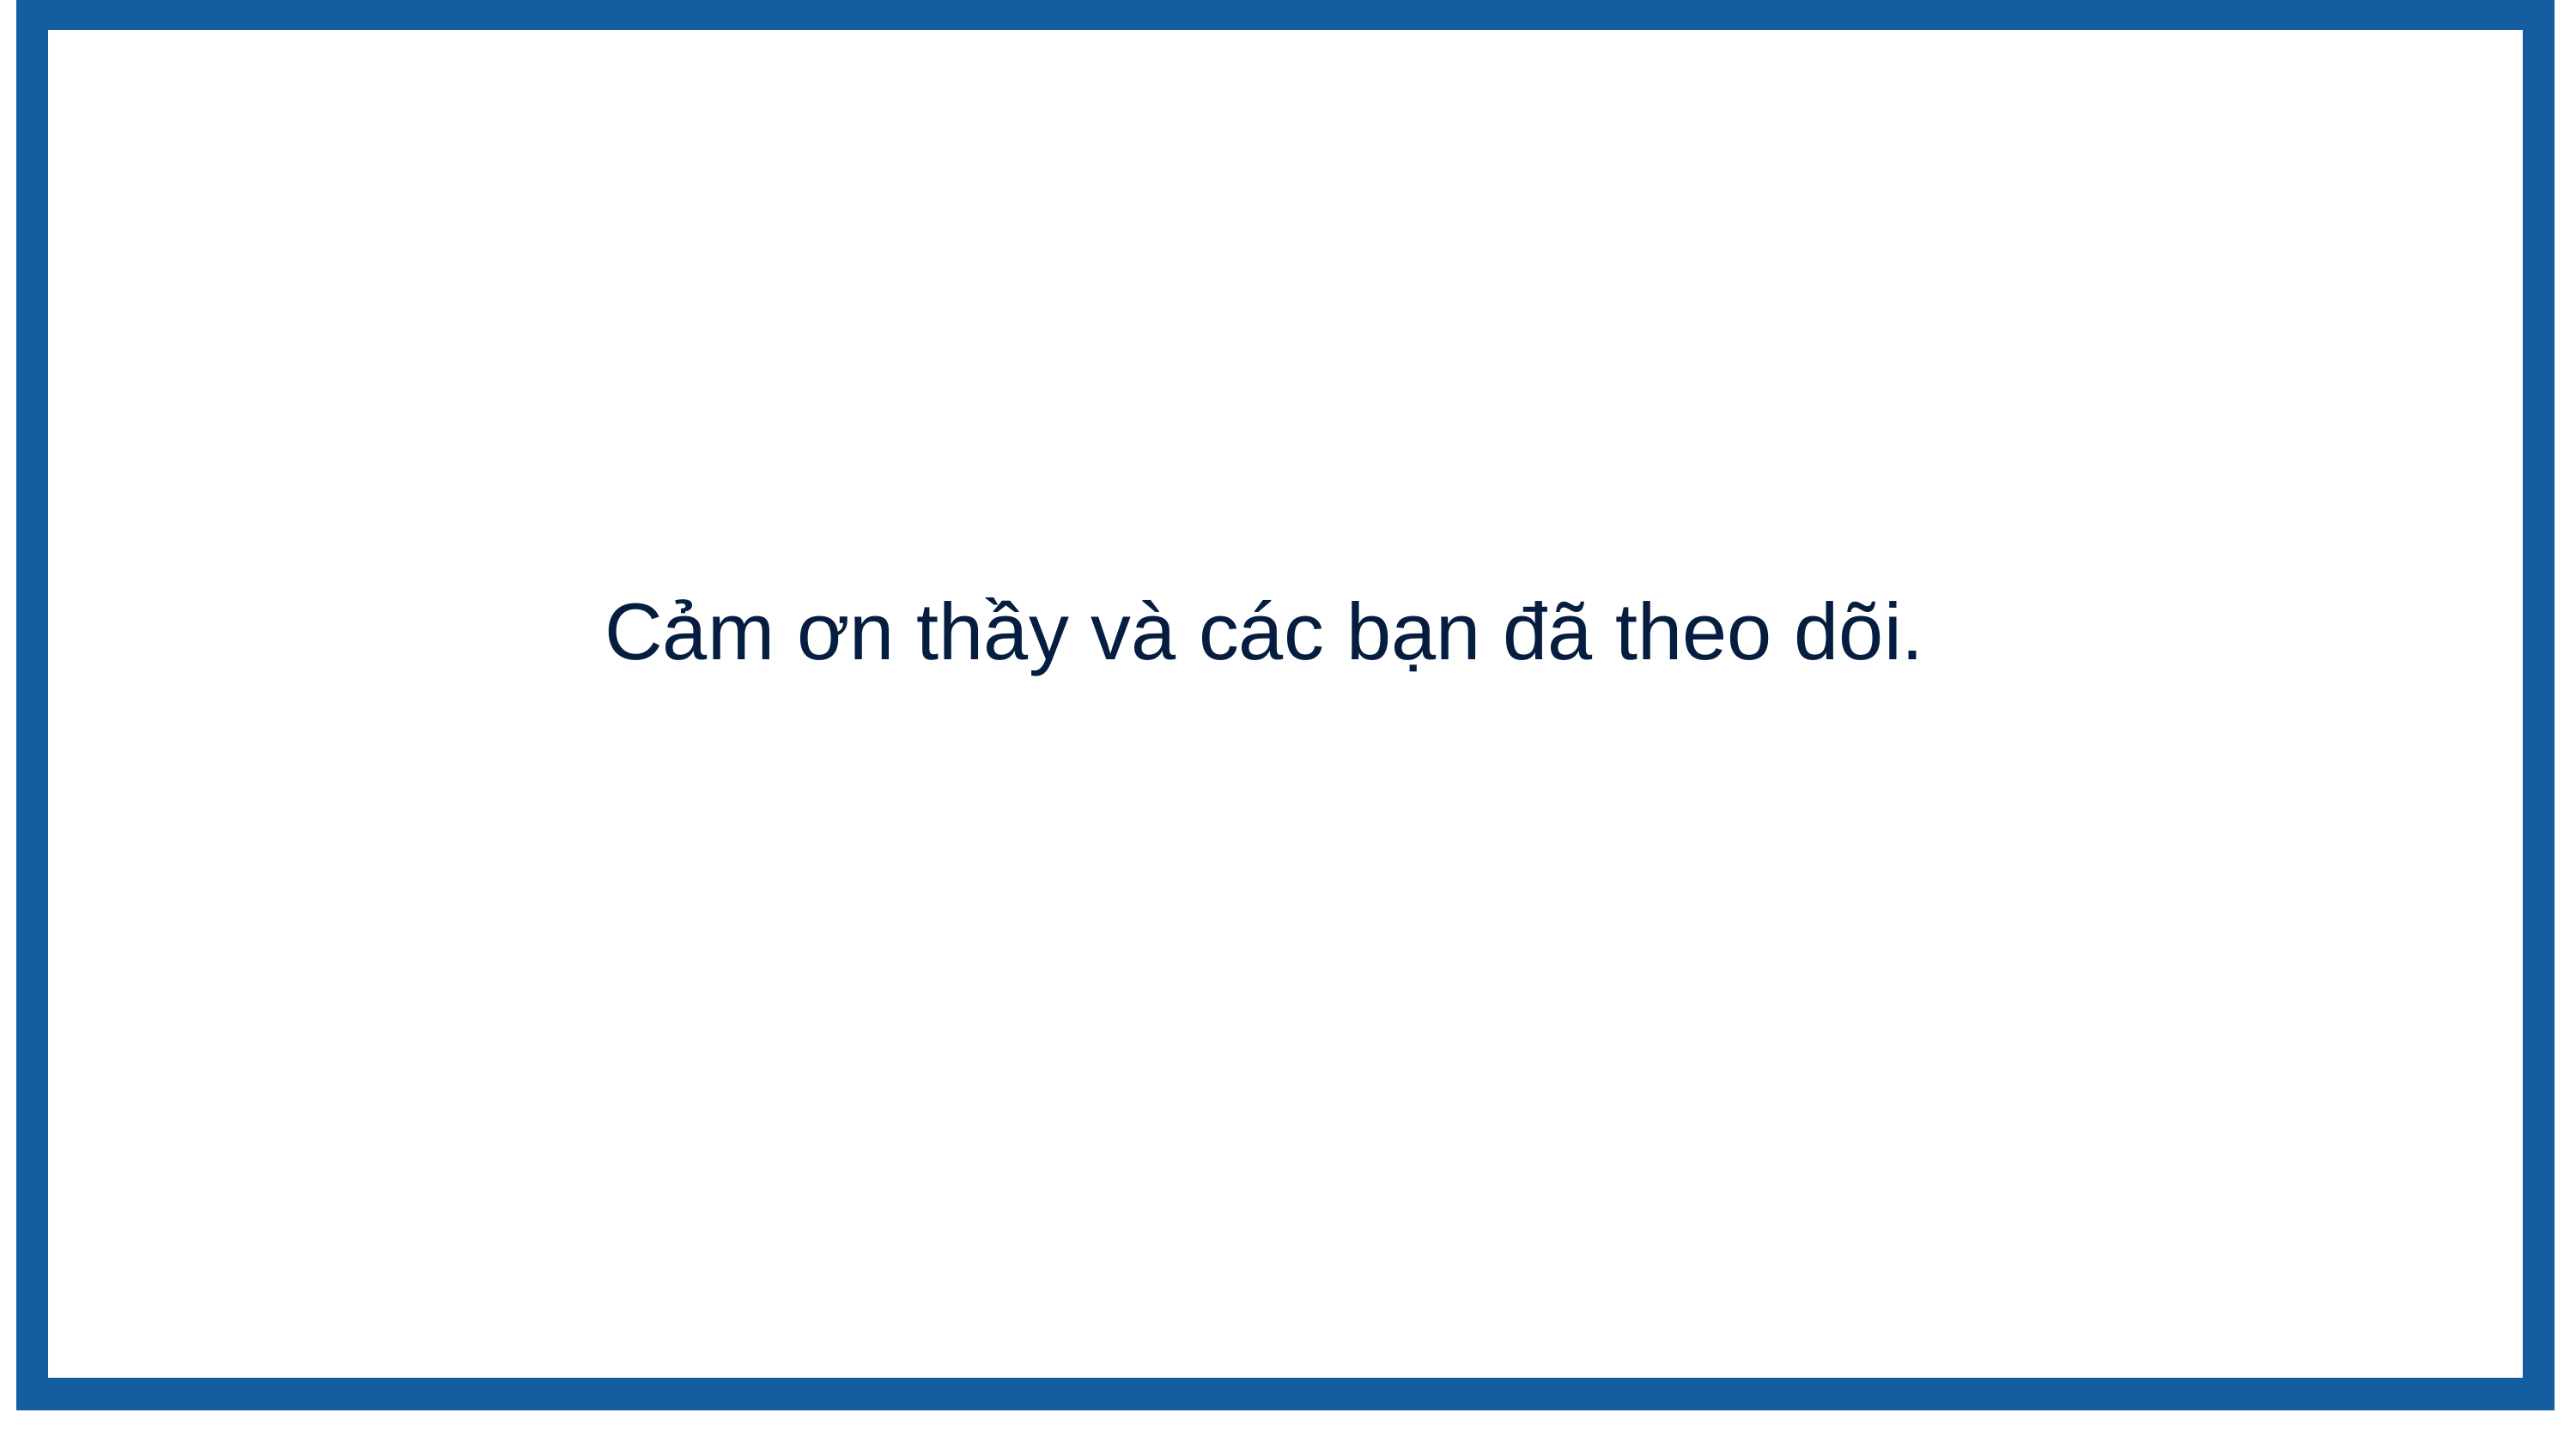

Cảm ơn thầy và các bạn đã theo dõi.